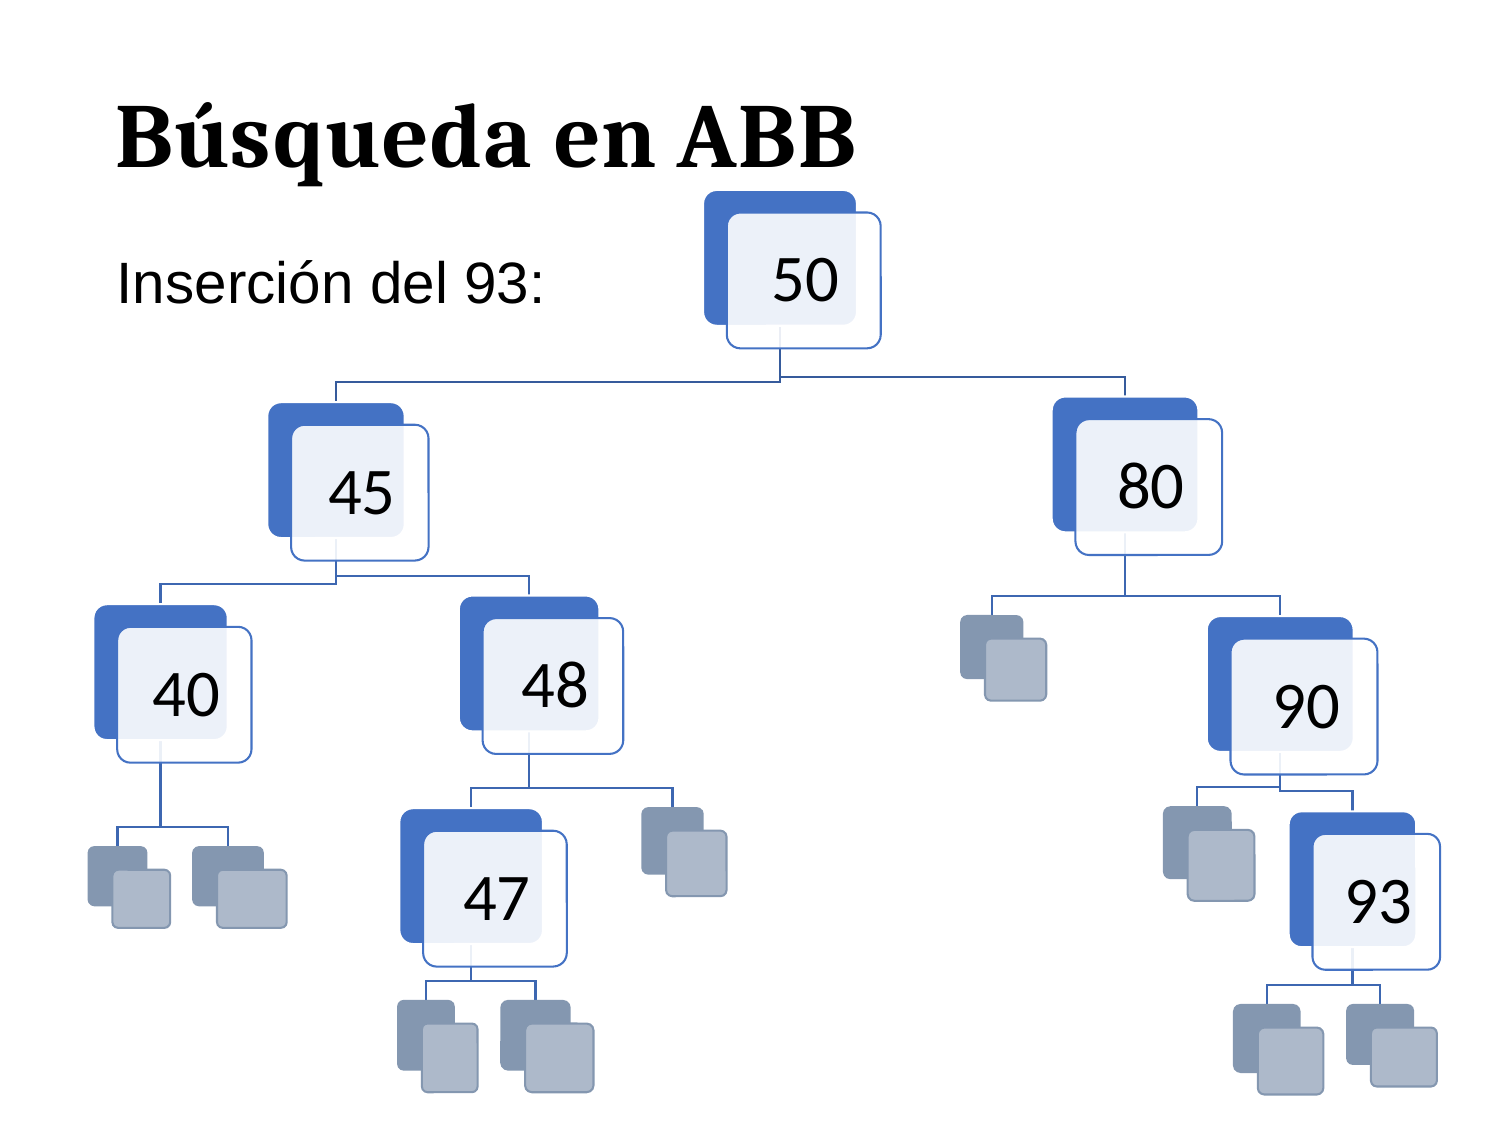

# Búsqueda en ABB
50
45
40

48
47

80

90

93

Inserción del 93: